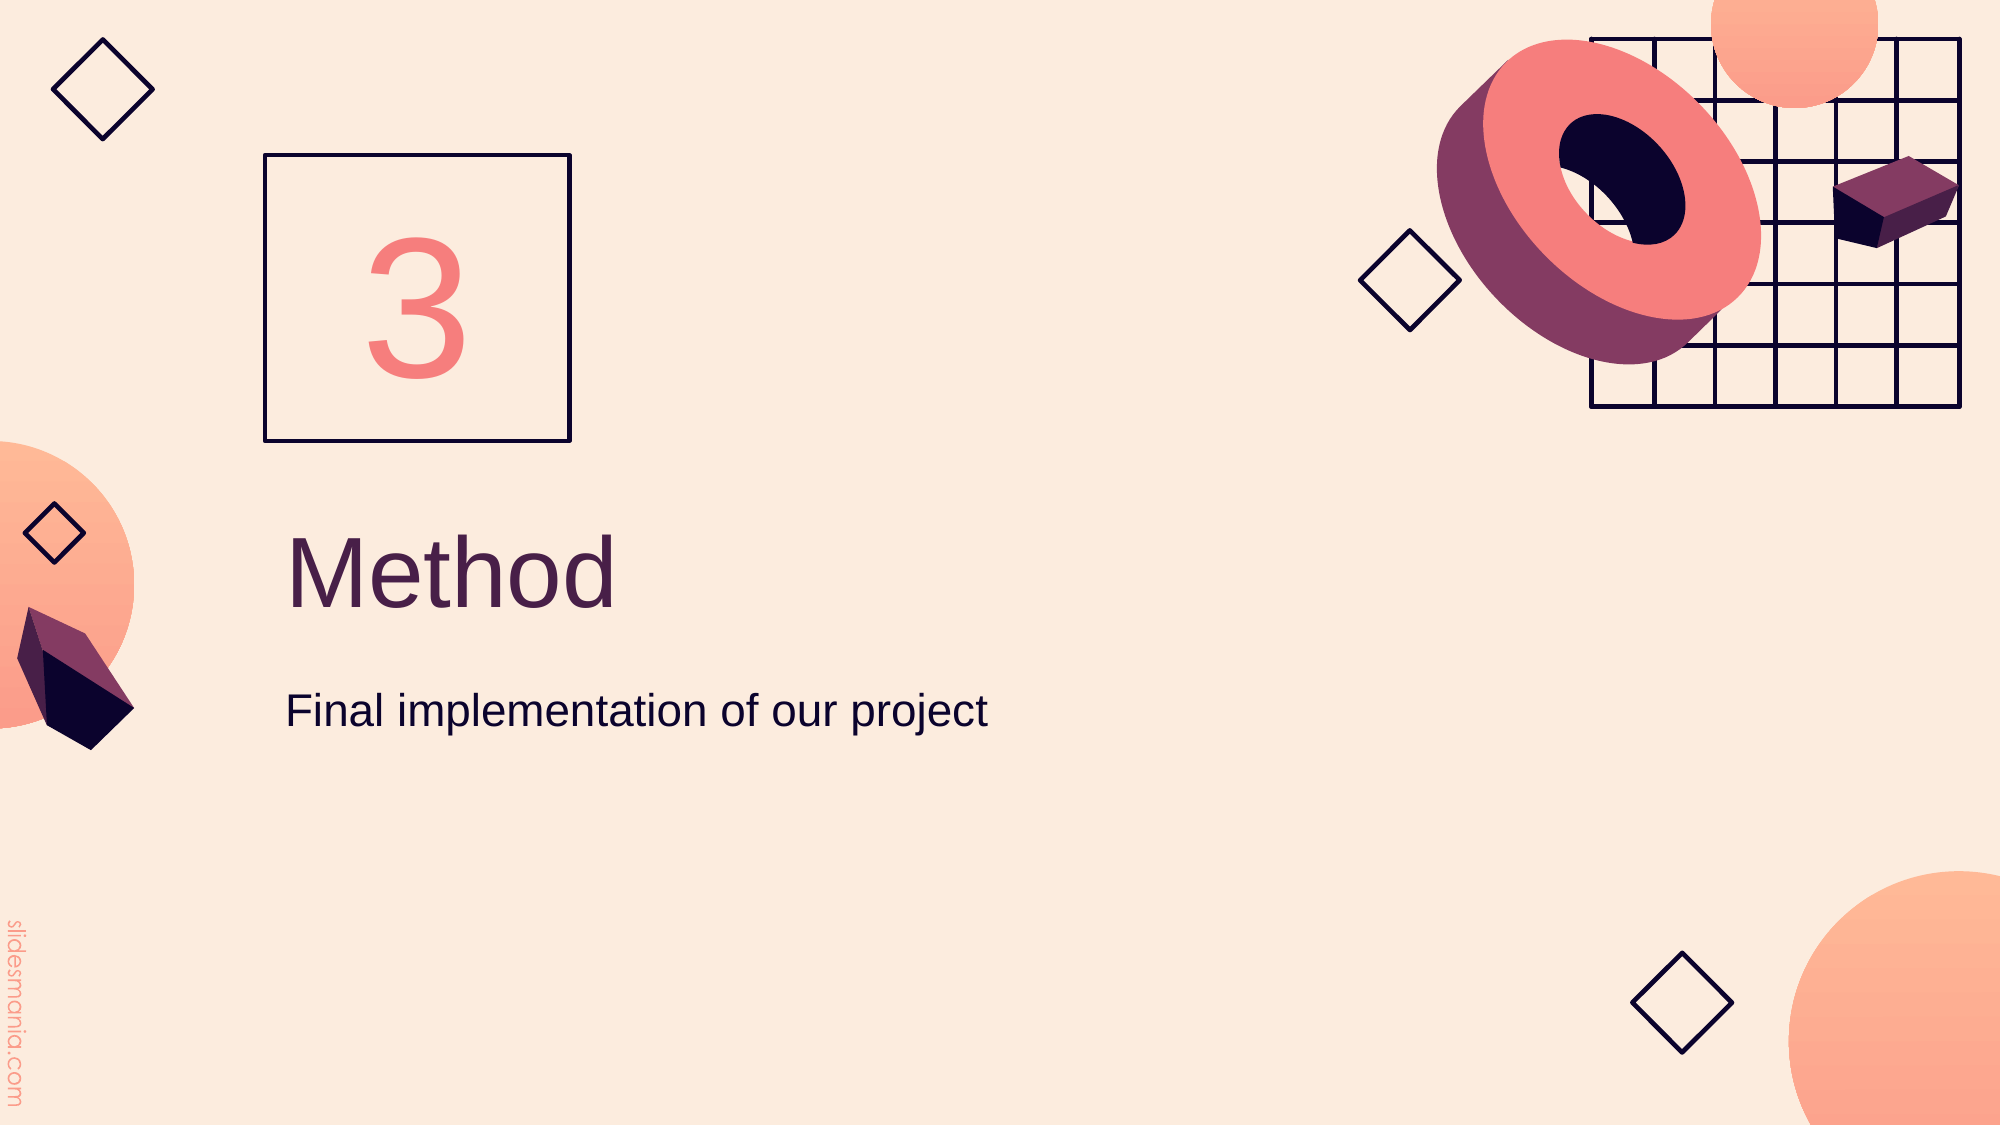

3
# Method
Final implementation of our project